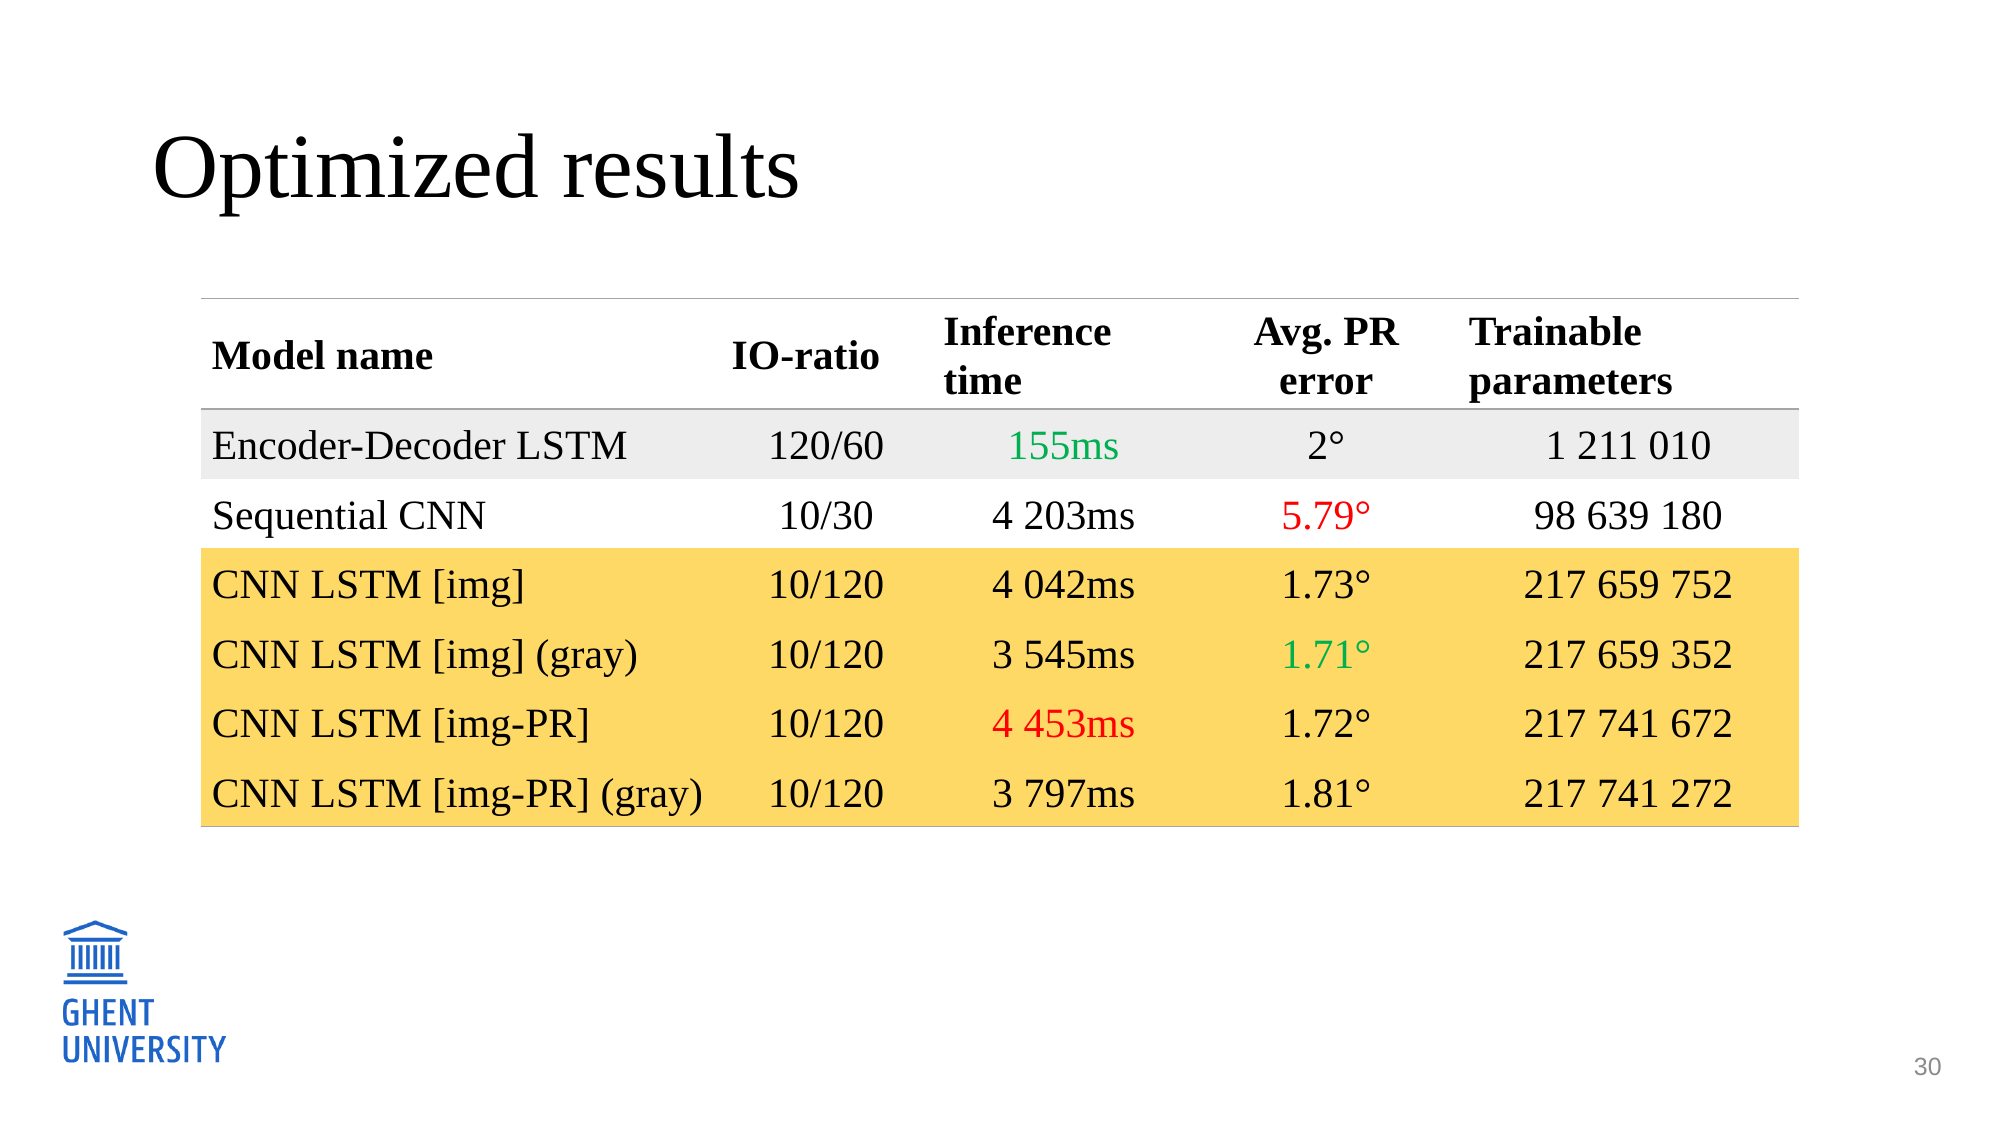

# Optimized results
| Model name | IO-ratio | Inference time | Avg. PR error | Trainable parameters |
| --- | --- | --- | --- | --- |
| Encoder-Decoder LSTM | 120/60 | 155ms | 2° | 1 211 010 |
| Sequential CNN | 10/30 | 4 203ms | 5.79° | 98 639 180 |
| CNN LSTM [img] | 10/120 | 4 042ms | 1.73° | 217 659 752 |
| CNN LSTM [img] (gray) | 10/120 | 3 545ms | 1.71° | 217 659 352 |
| CNN LSTM [img-PR] | 10/120 | 4 453ms | 1.72° | 217 741 672 |
| CNN LSTM [img-PR] (gray) | 10/120 | 3 797ms | 1.81° | 217 741 272 |